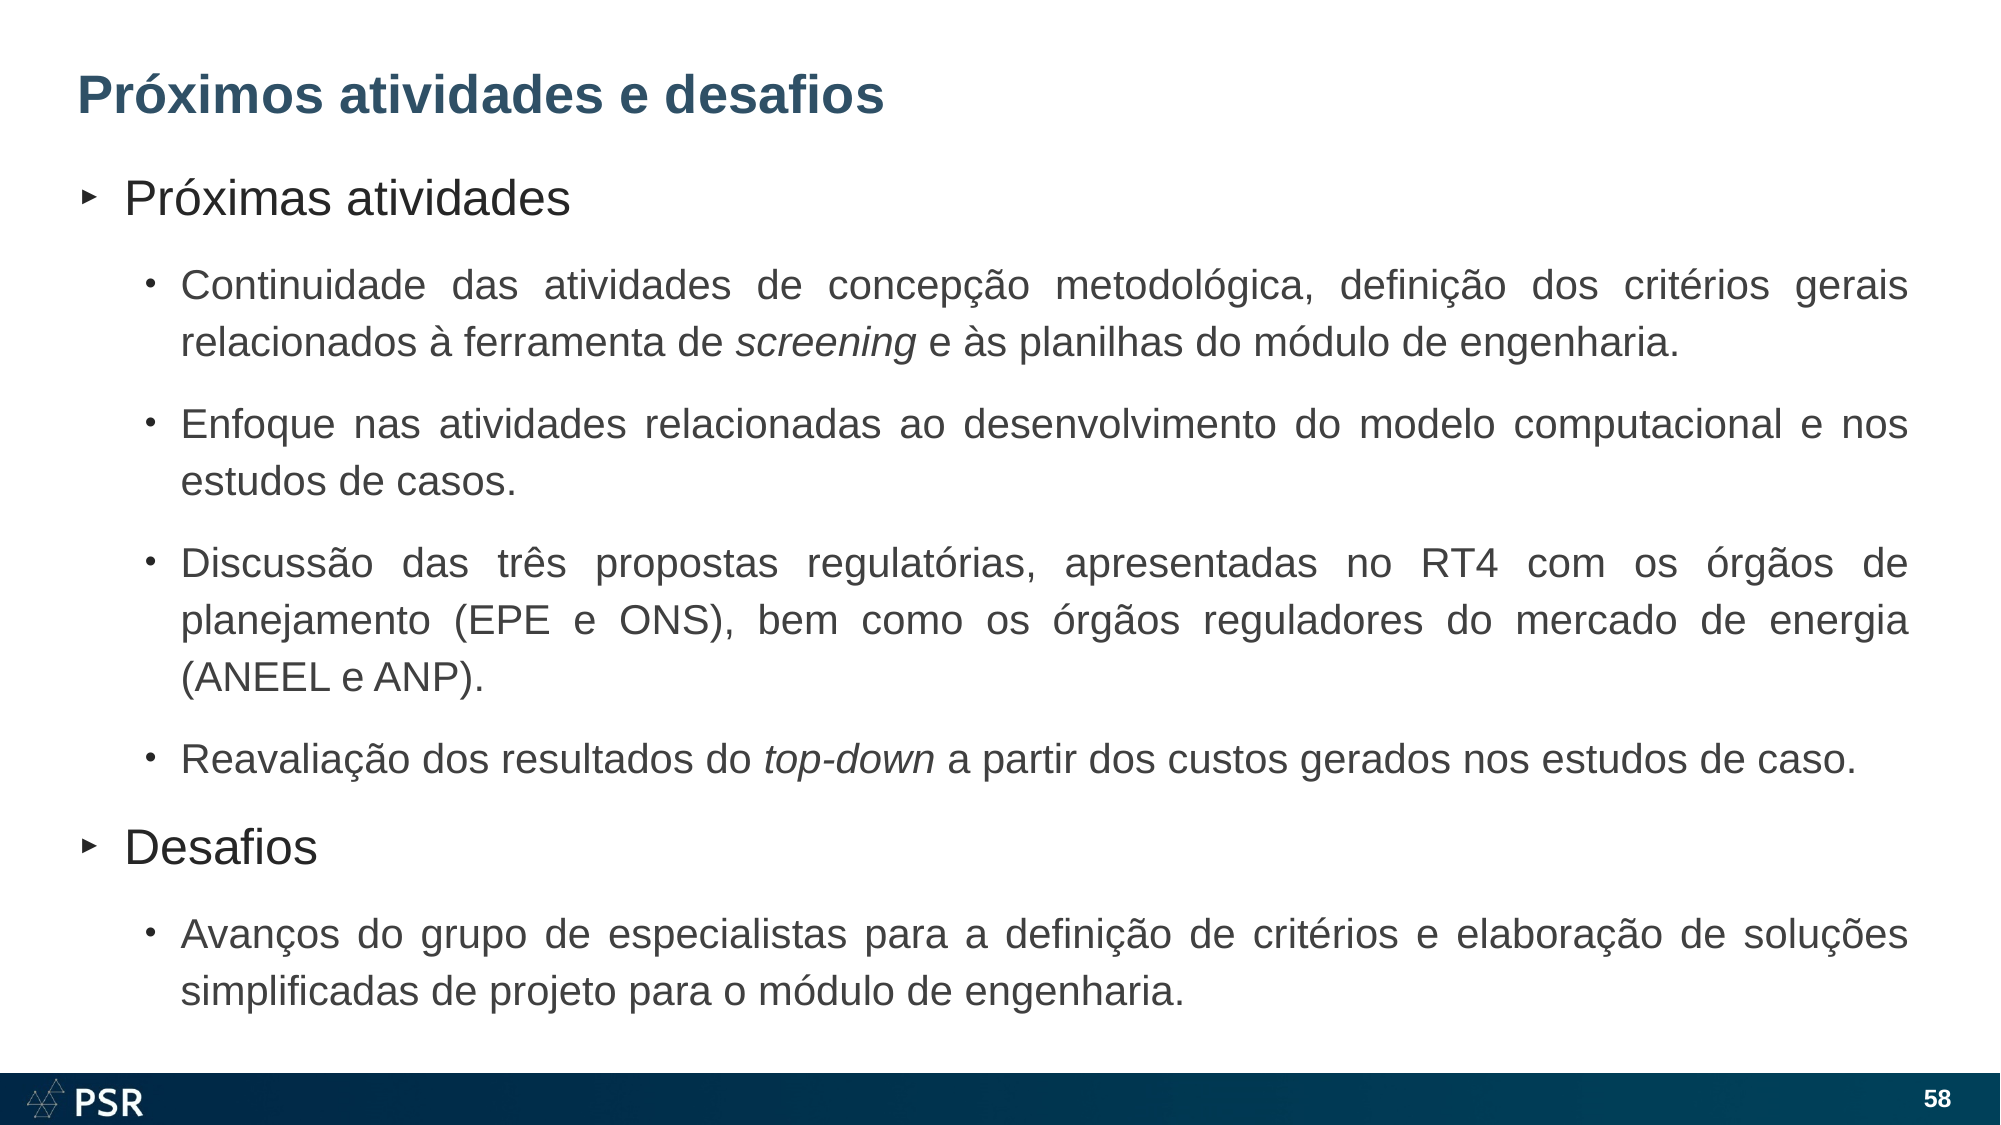

# Próximos atividades e desafios
Próximas atividades
Continuidade das atividades de concepção metodológica, definição dos critérios gerais relacionados à ferramenta de screening e às planilhas do módulo de engenharia.
Enfoque nas atividades relacionadas ao desenvolvimento do modelo computacional e nos estudos de casos.
Discussão das três propostas regulatórias, apresentadas no RT4 com os órgãos de planejamento (EPE e ONS), bem como os órgãos reguladores do mercado de energia (ANEEL e ANP).
Reavaliação dos resultados do top-down a partir dos custos gerados nos estudos de caso.
Desafios
Avanços do grupo de especialistas para a definição de critérios e elaboração de soluções simplificadas de projeto para o módulo de engenharia.
58